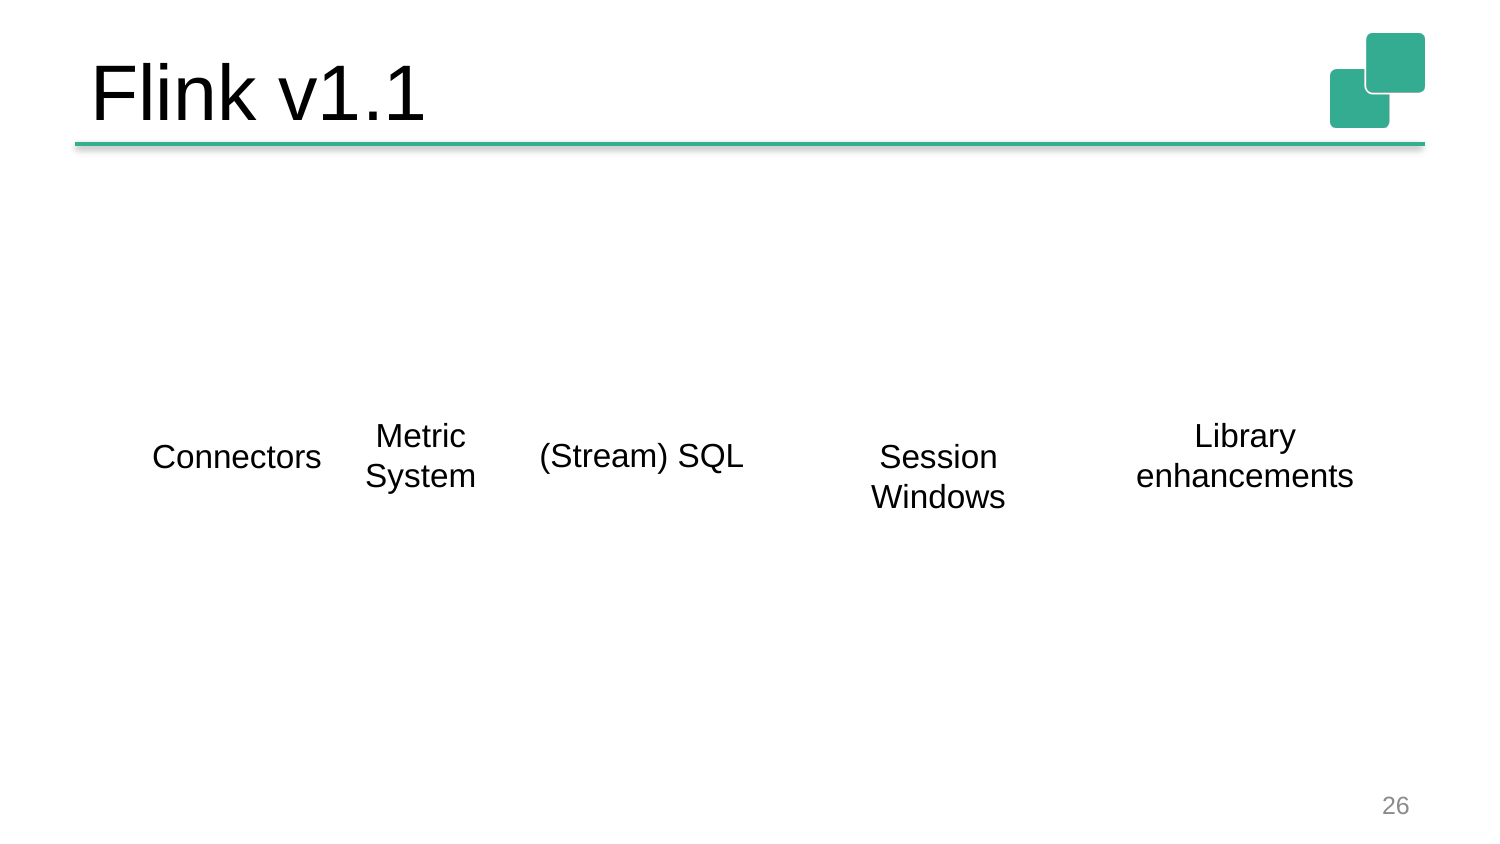

# Flink v1.1
Library
enhancements
Metric
System
(Stream) SQL
Connectors
Session Windows
26